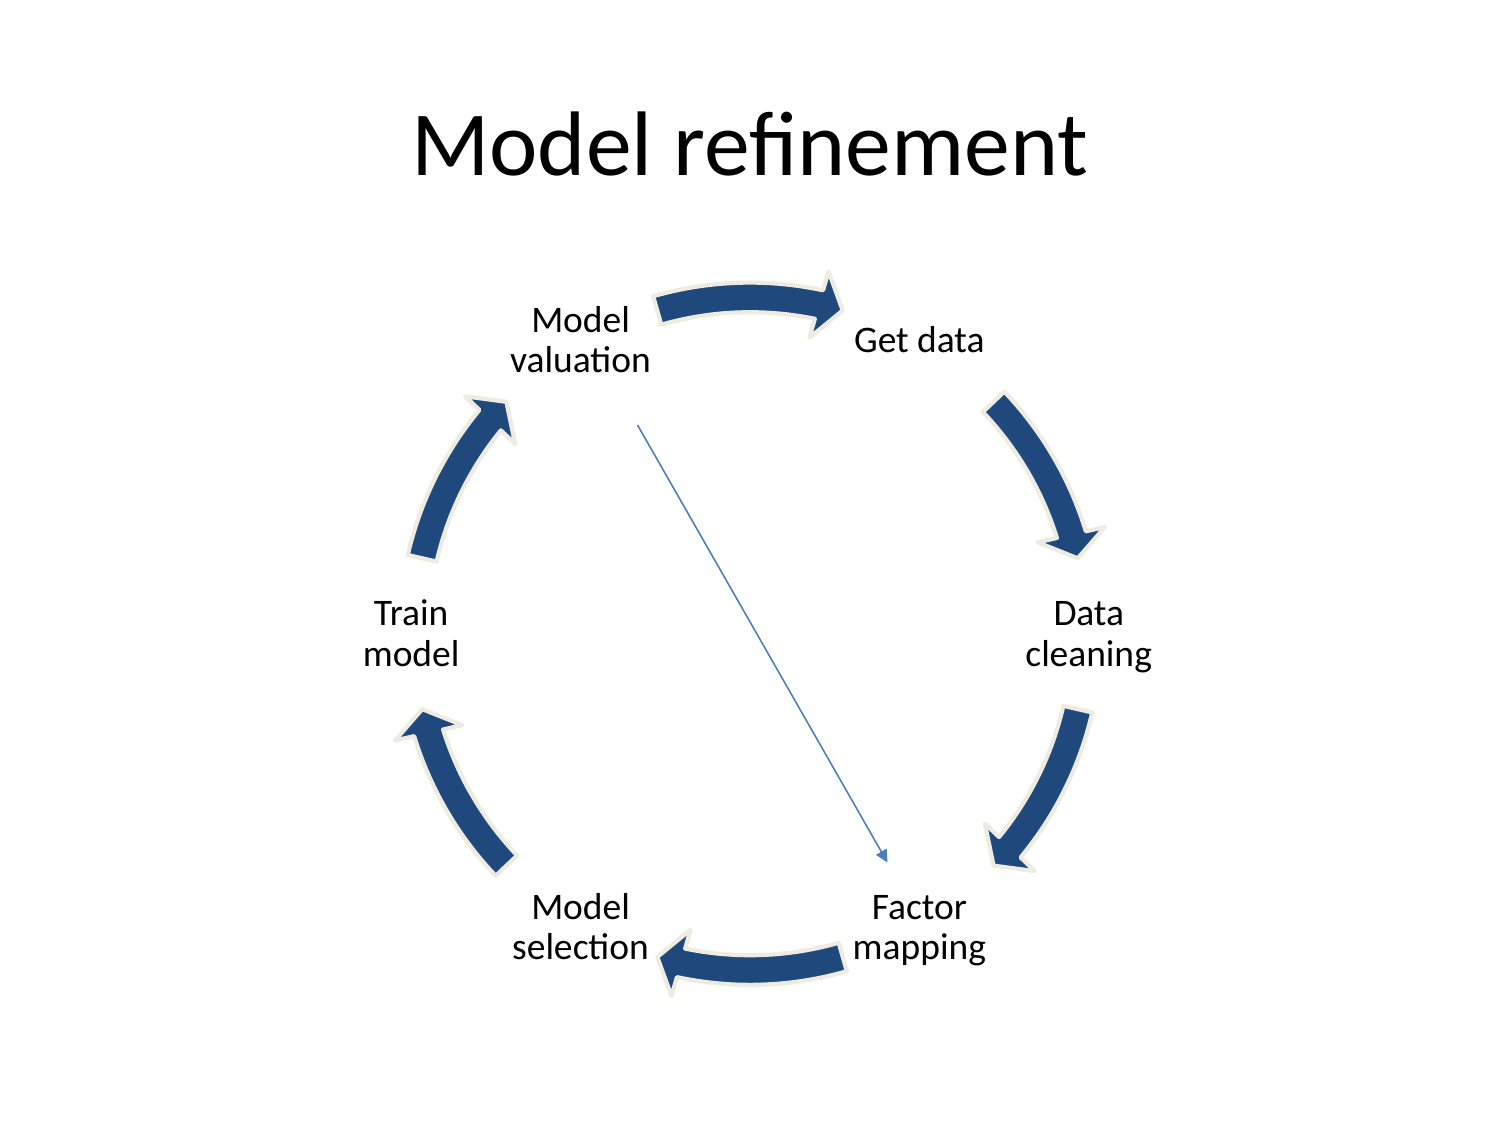

# Model refinement
Get data
Data cleaning
Factor mapping
Model selection
Train model
Model valuation